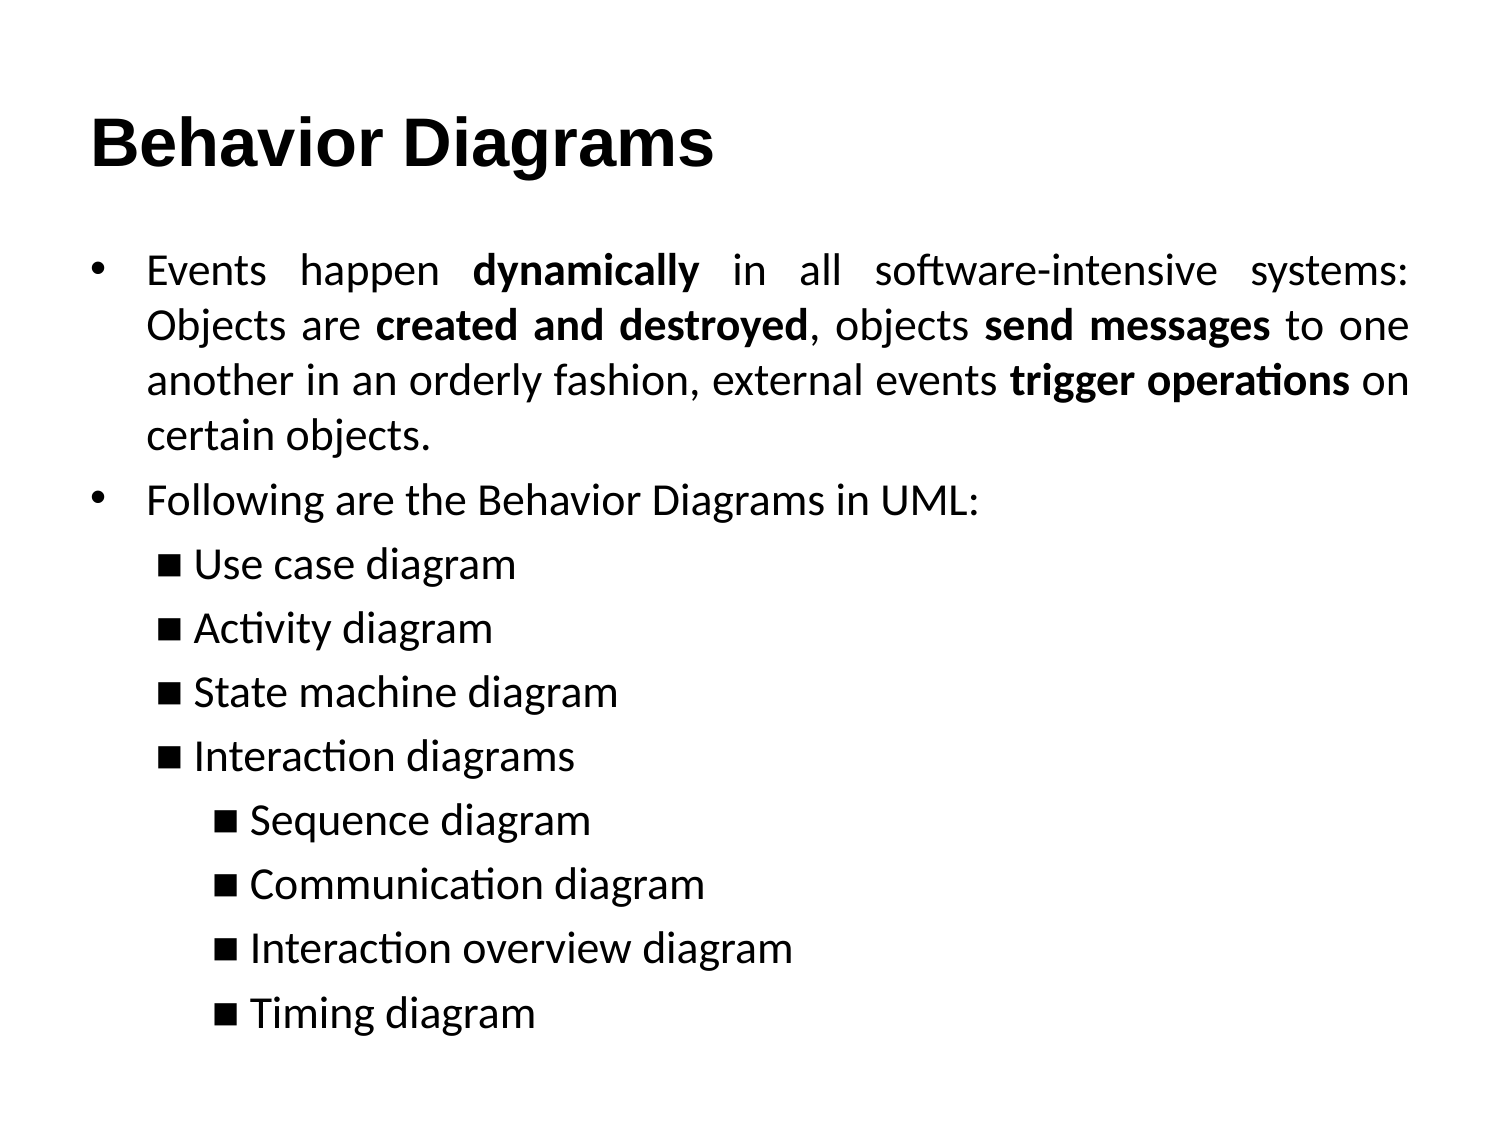

# Behavior Diagrams
Events happen dynamically in all software-intensive systems: Objects are created and destroyed, objects send messages to one another in an orderly fashion, external events trigger operations on certain objects.
Following are the Behavior Diagrams in UML:
■ Use case diagram
■ Activity diagram
■ State machine diagram
■ Interaction diagrams
■ Sequence diagram
■ Communication diagram
■ Interaction overview diagram
■ Timing diagram